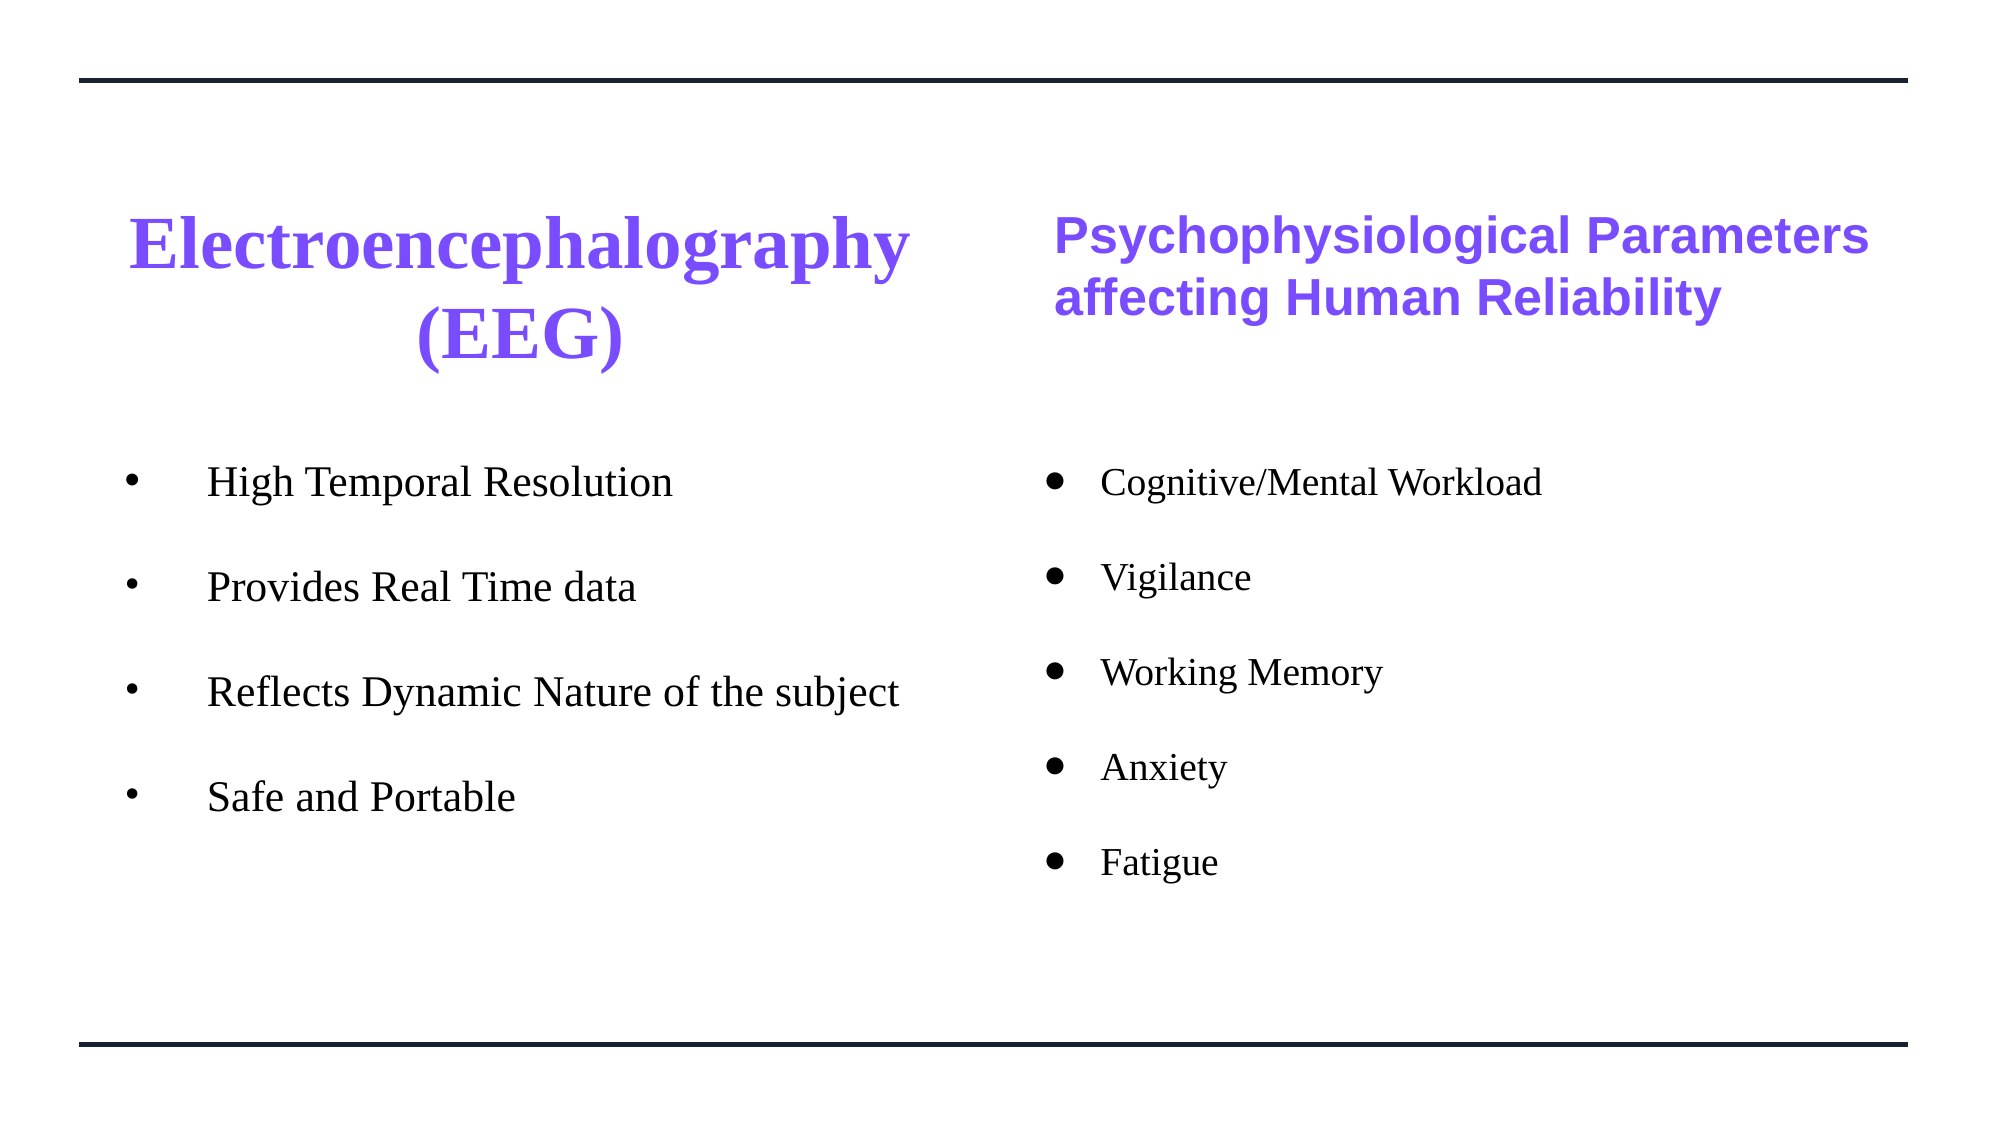

Electroencephalography (EEG)

High Temporal Resolution
Provides Real Time data
Reflects Dynamic Nature of the subject
Safe and Portable
Psychophysiological Parameters affecting Human Reliability

Cognitive/Mental Workload
Vigilance
Working Memory
Anxiety
Fatigue